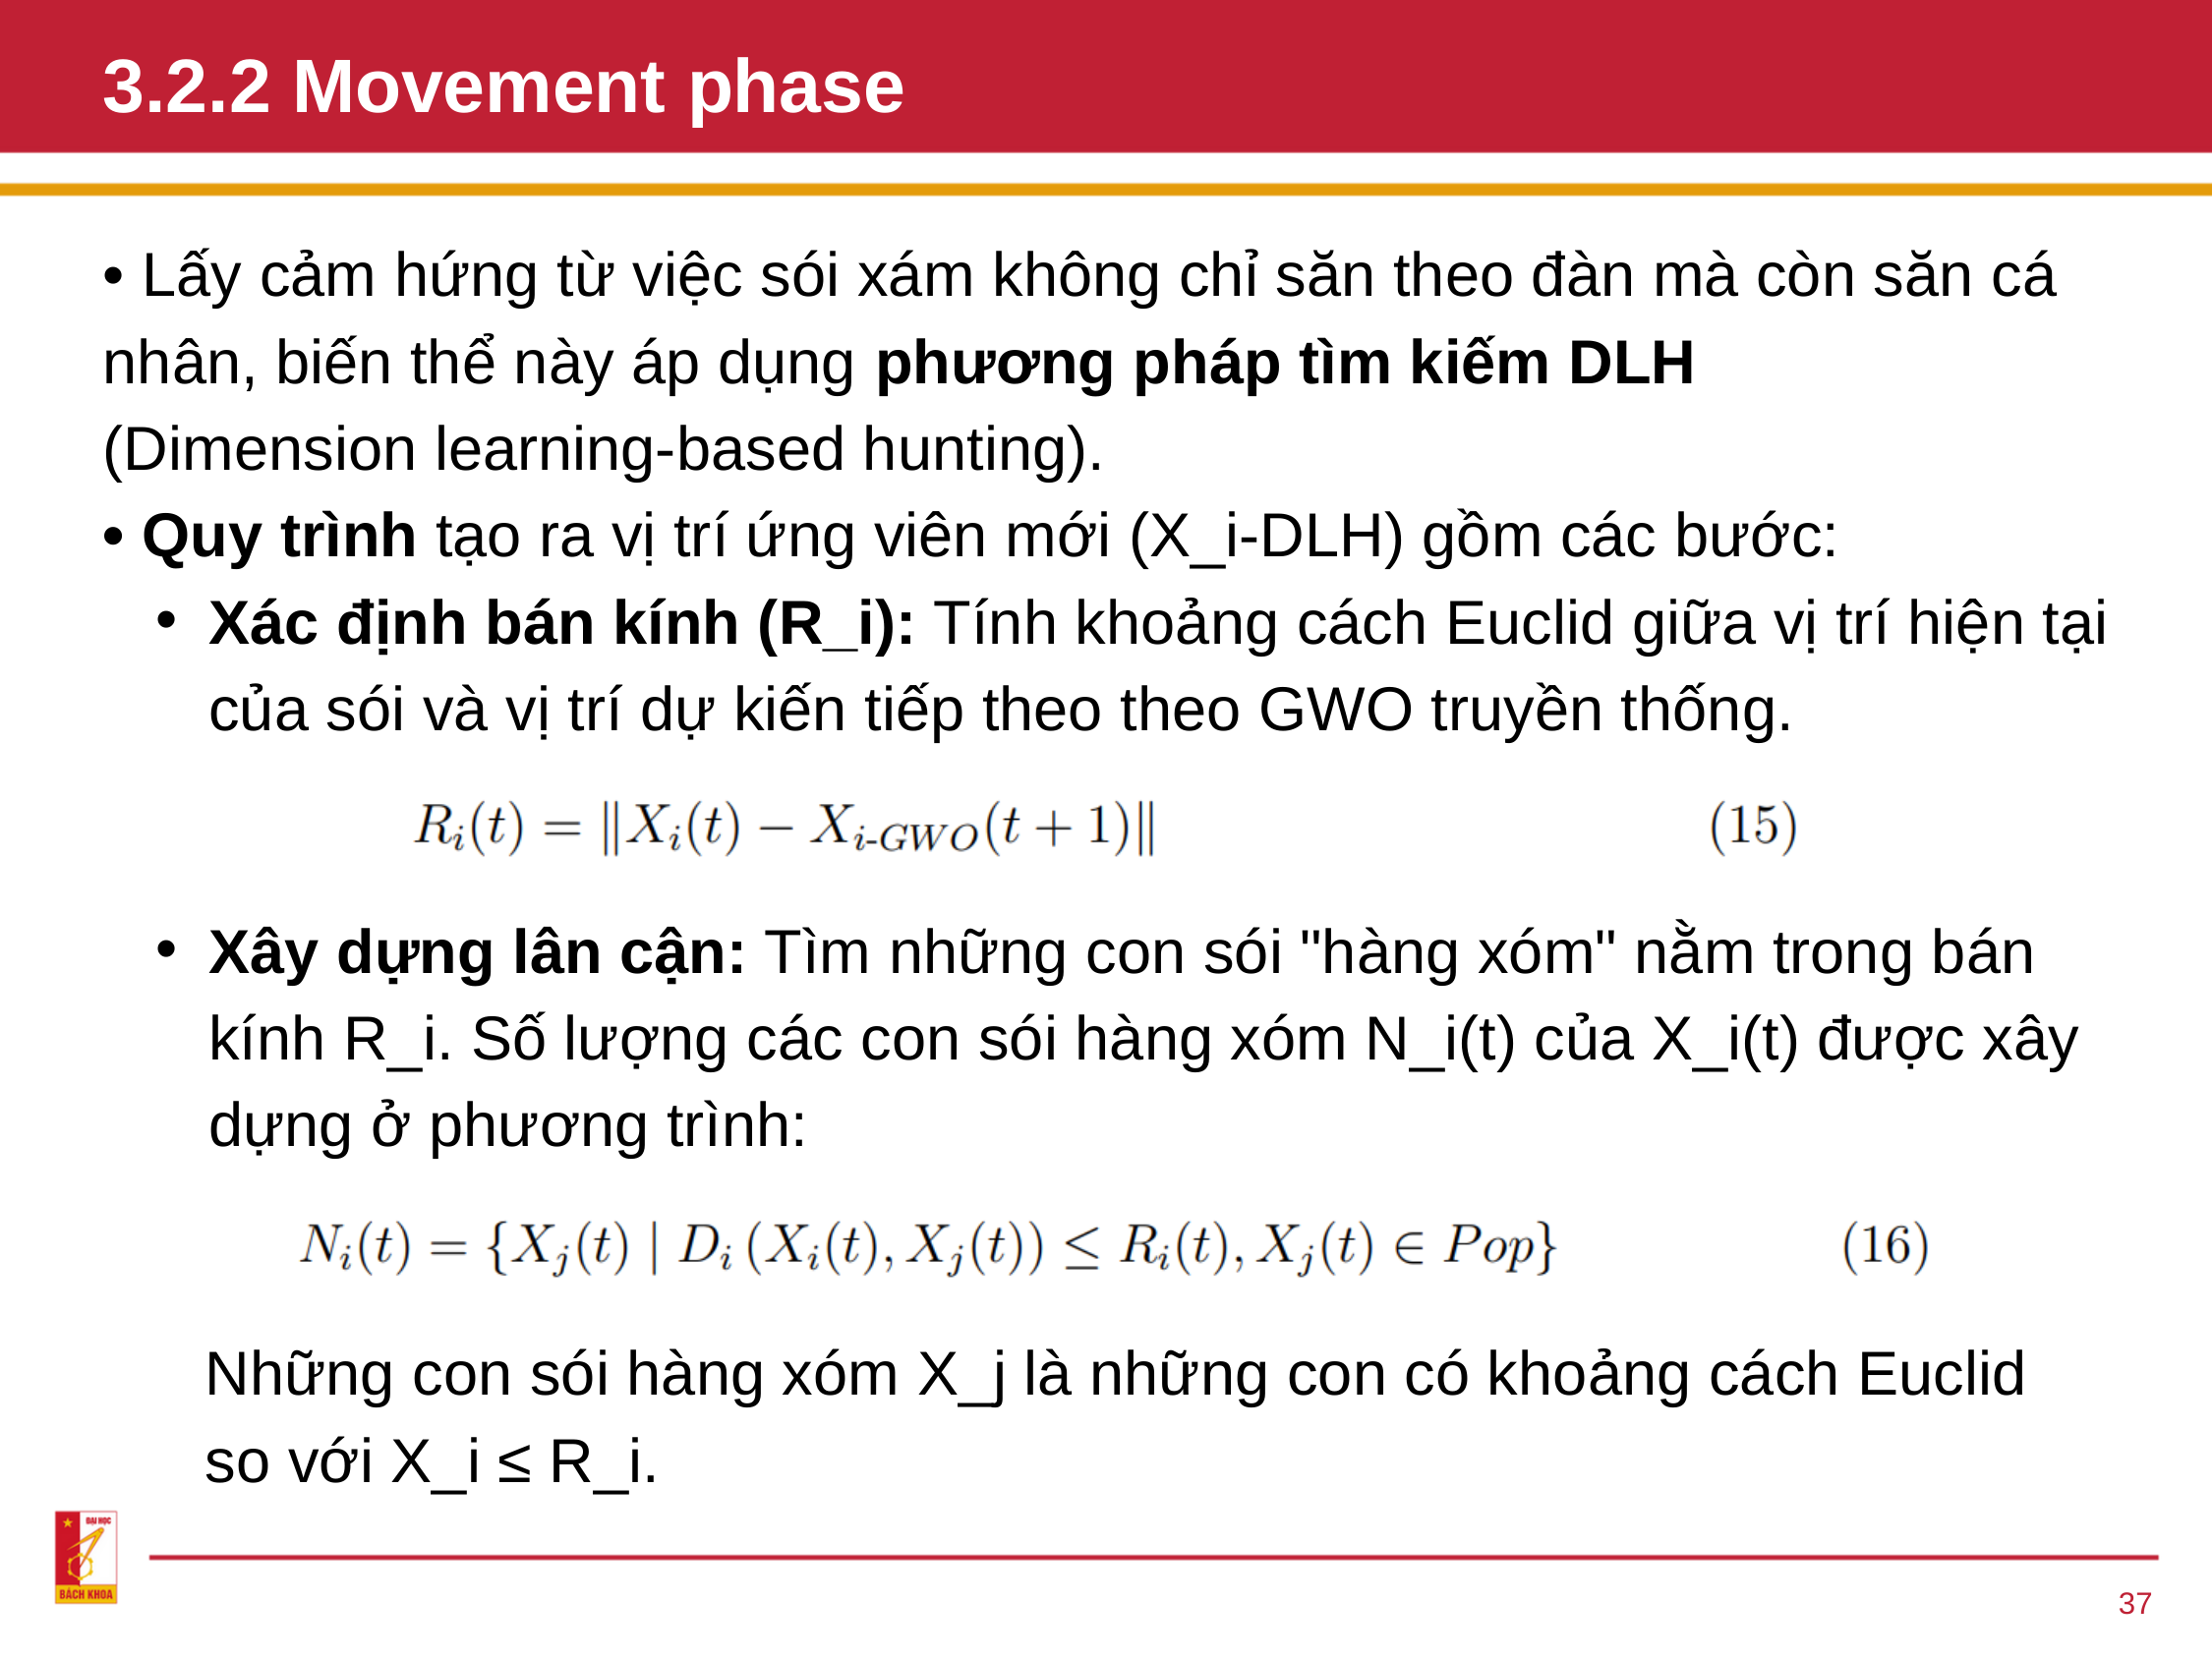

3.2.2 Movement phase
• Lấy cảm hứng từ việc sói xám không chỉ săn theo đàn mà còn săn cá nhân, biến thể này áp dụng phương pháp tìm kiếm DLH
(Dimension learning-based hunting).
• Quy trình tạo ra vị trí ứng viên mới (X_i-DLH) gồm các bước:
Xác định bán kính (R_i): Tính khoảng cách Euclid giữa vị trí hiện tại của sói và vị trí dự kiến tiếp theo theo GWO truyền thống.

Xây dựng lân cận: Tìm những con sói "hàng xóm" nằm trong bán kính R_i. Số lượng các con sói hàng xóm N_i(t) của X_i(t) được xây dựng ở phương trình:

Những con sói hàng xóm X_j là những con có khoảng cách Euclid so với X_i ≤ R_i.
37